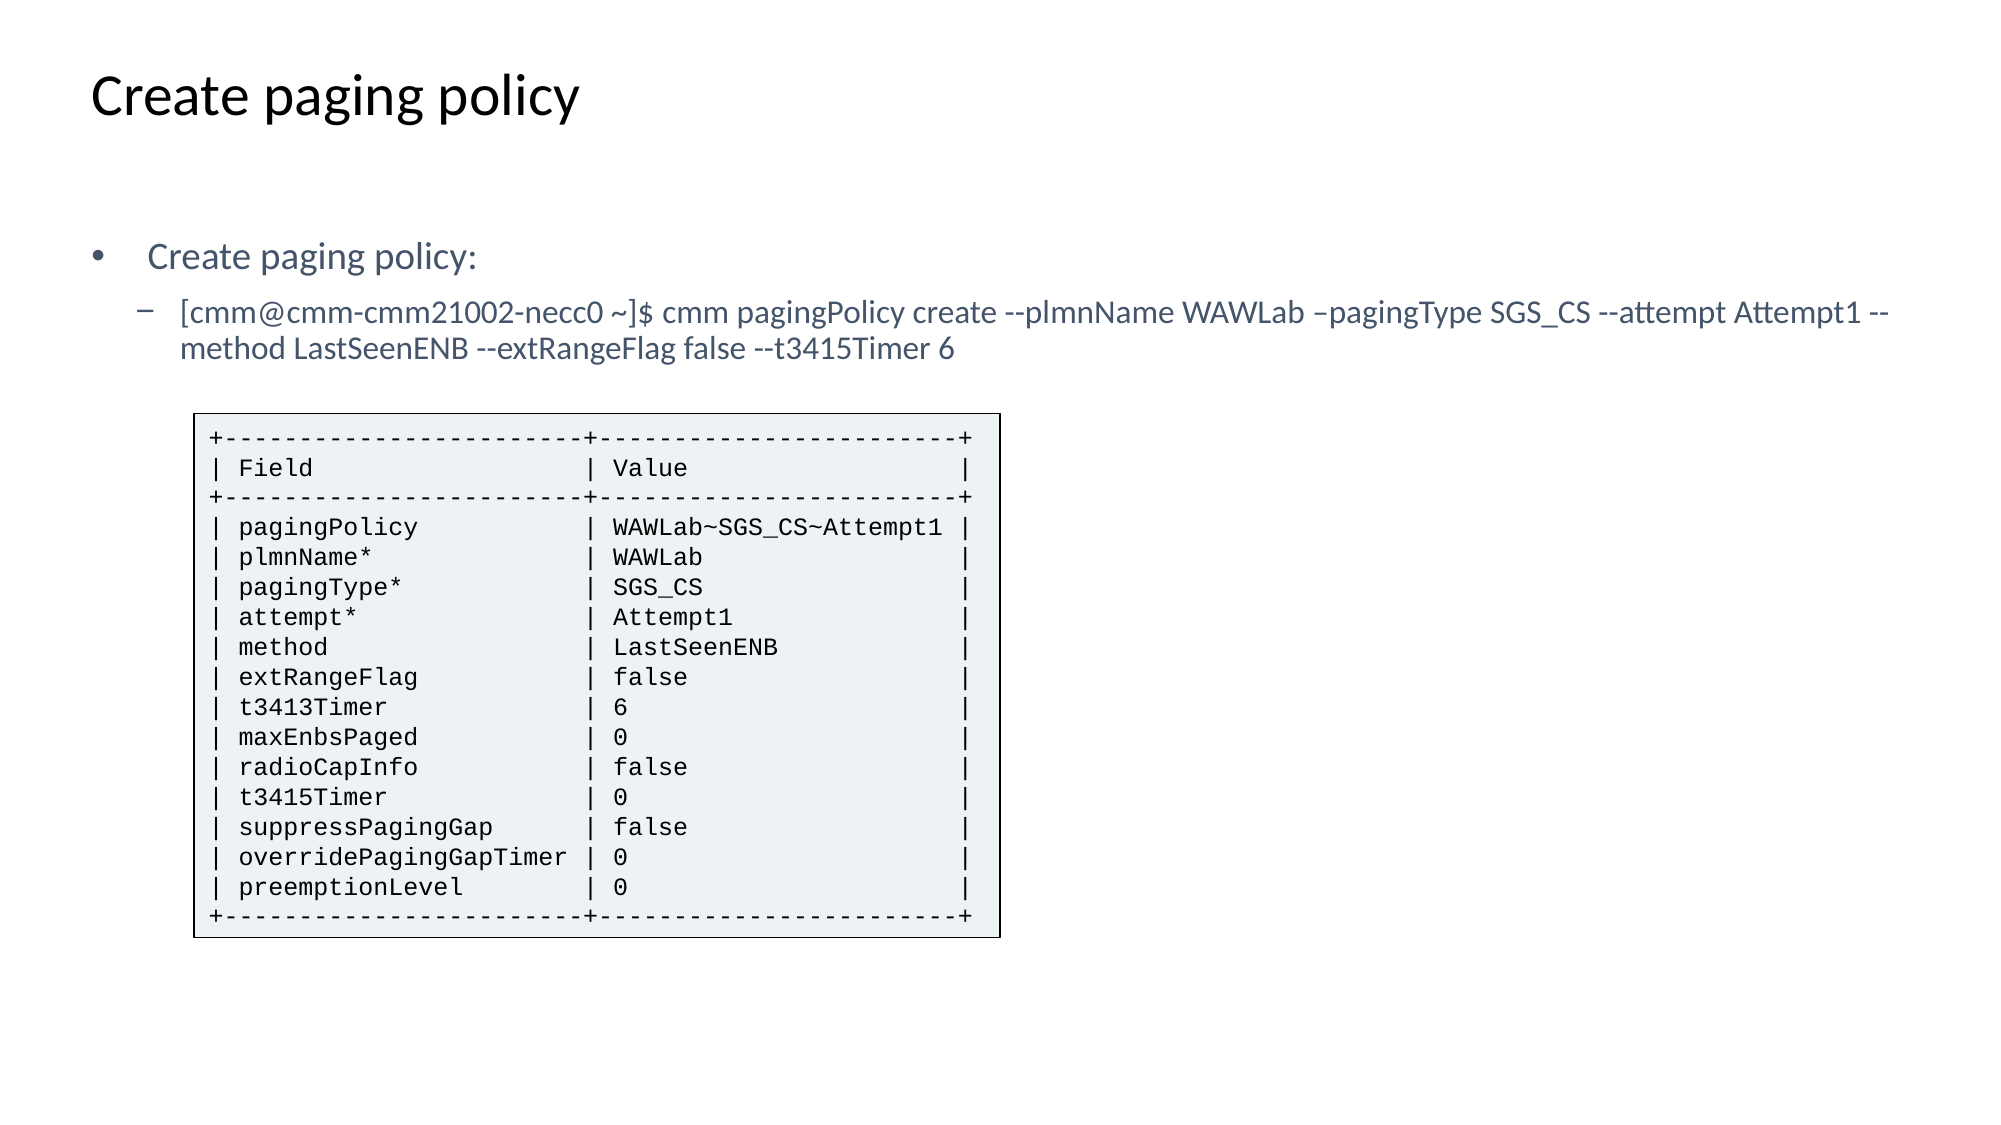

Slide excluded from Table of Contents
# Create paging policy
Create paging policy:
[cmm@cmm-cmm21002-necc0 ~]$ cmm pagingPolicy create --plmnName WAWLab –pagingType SGS_CS --attempt Attempt1 --method LastSeenENB --extRangeFlag false --t3415Timer 6

+------------------------+------------------------+
| Field                  | Value                  |
+------------------------+------------------------+
| pagingPolicy           | WAWLab~SGS_CS~Attempt1 |
| plmnName*              | WAWLab                 |
| pagingType*            | SGS_CS                 |
| attempt*               | Attempt1               |
| method                 | LastSeenENB            |
| extRangeFlag           | false                  |
| t3413Timer             | 6                      |
| maxEnbsPaged           | 0                      |
| radioCapInfo           | false                  |
| t3415Timer             | 0                      |
| suppressPagingGap      | false                  |
| overridePagingGapTimer | 0                      |
| preemptionLevel        | 0                      |
+------------------------+------------------------+